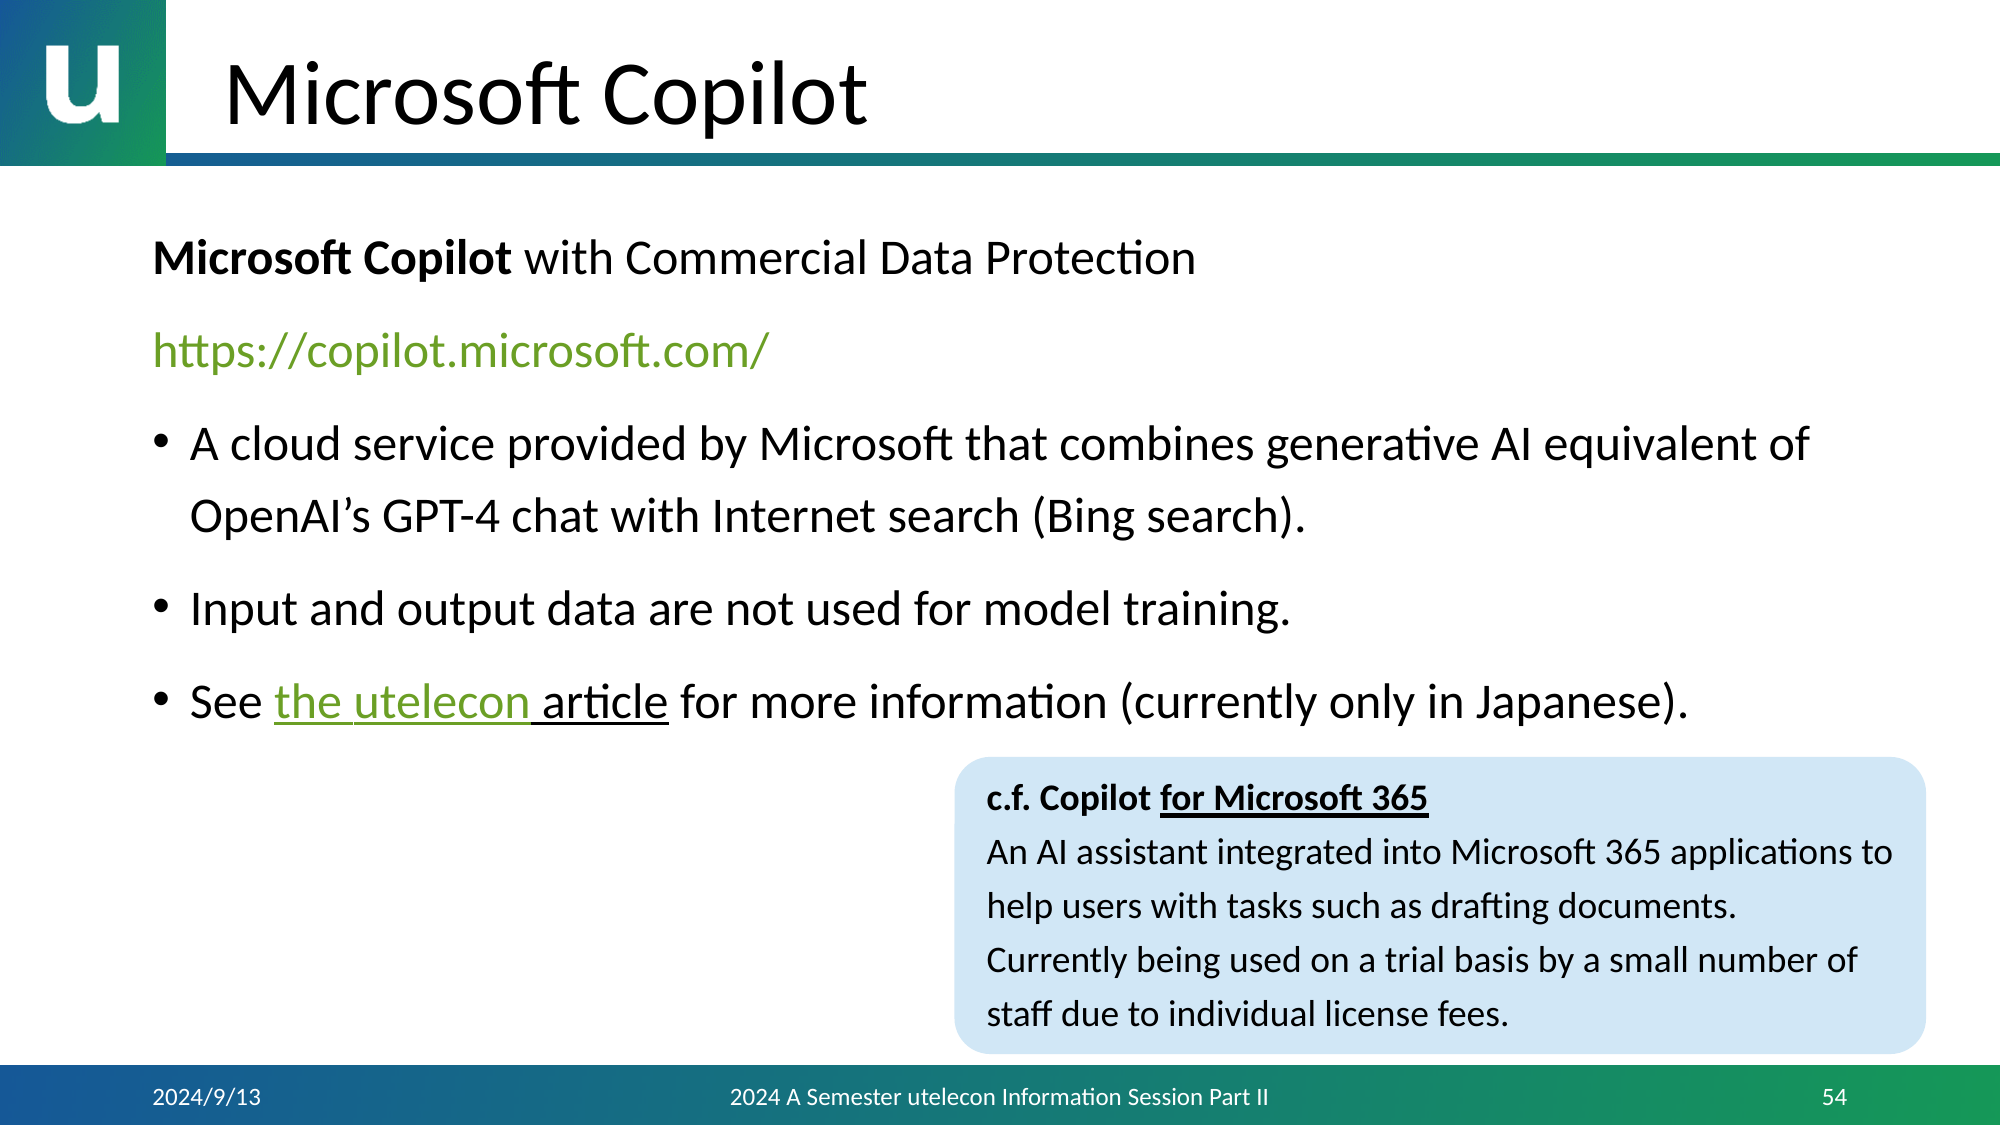

# Microsoft Copilot
Microsoft Copilot with Commercial Data Protection
https://copilot.microsoft.com/
A cloud service provided by Microsoft that combines generative AI equivalent of OpenAI’s GPT-4 chat with Internet search (Bing search).
Input and output data are not used for model training.
See the utelecon article for more information (currently only in Japanese).

c.f. Copilot for Microsoft 365
An AI assistant integrated into Microsoft 365 applications to help users with tasks such as drafting documents.
Currently being used on a trial basis by a small number of staff due to individual license fees.
2024/9/13
2024 A Semester utelecon Information Session Part II
54